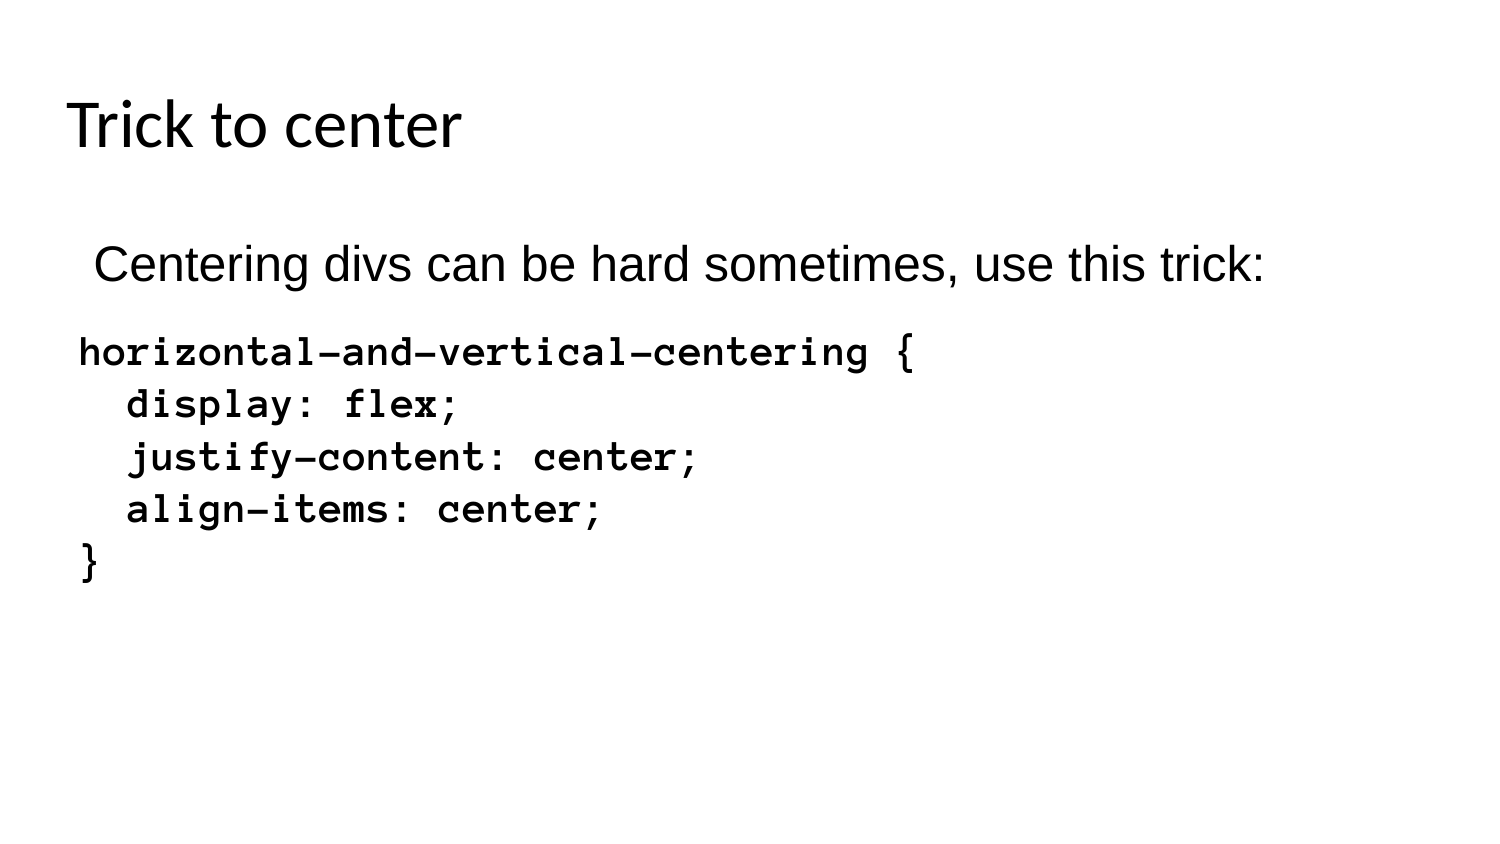

# Trick to center
Centering divs can be hard sometimes, use this trick:
horizontal-and-vertical-centering {
  display: flex;
  justify-content: center;
  align-items: center;
}